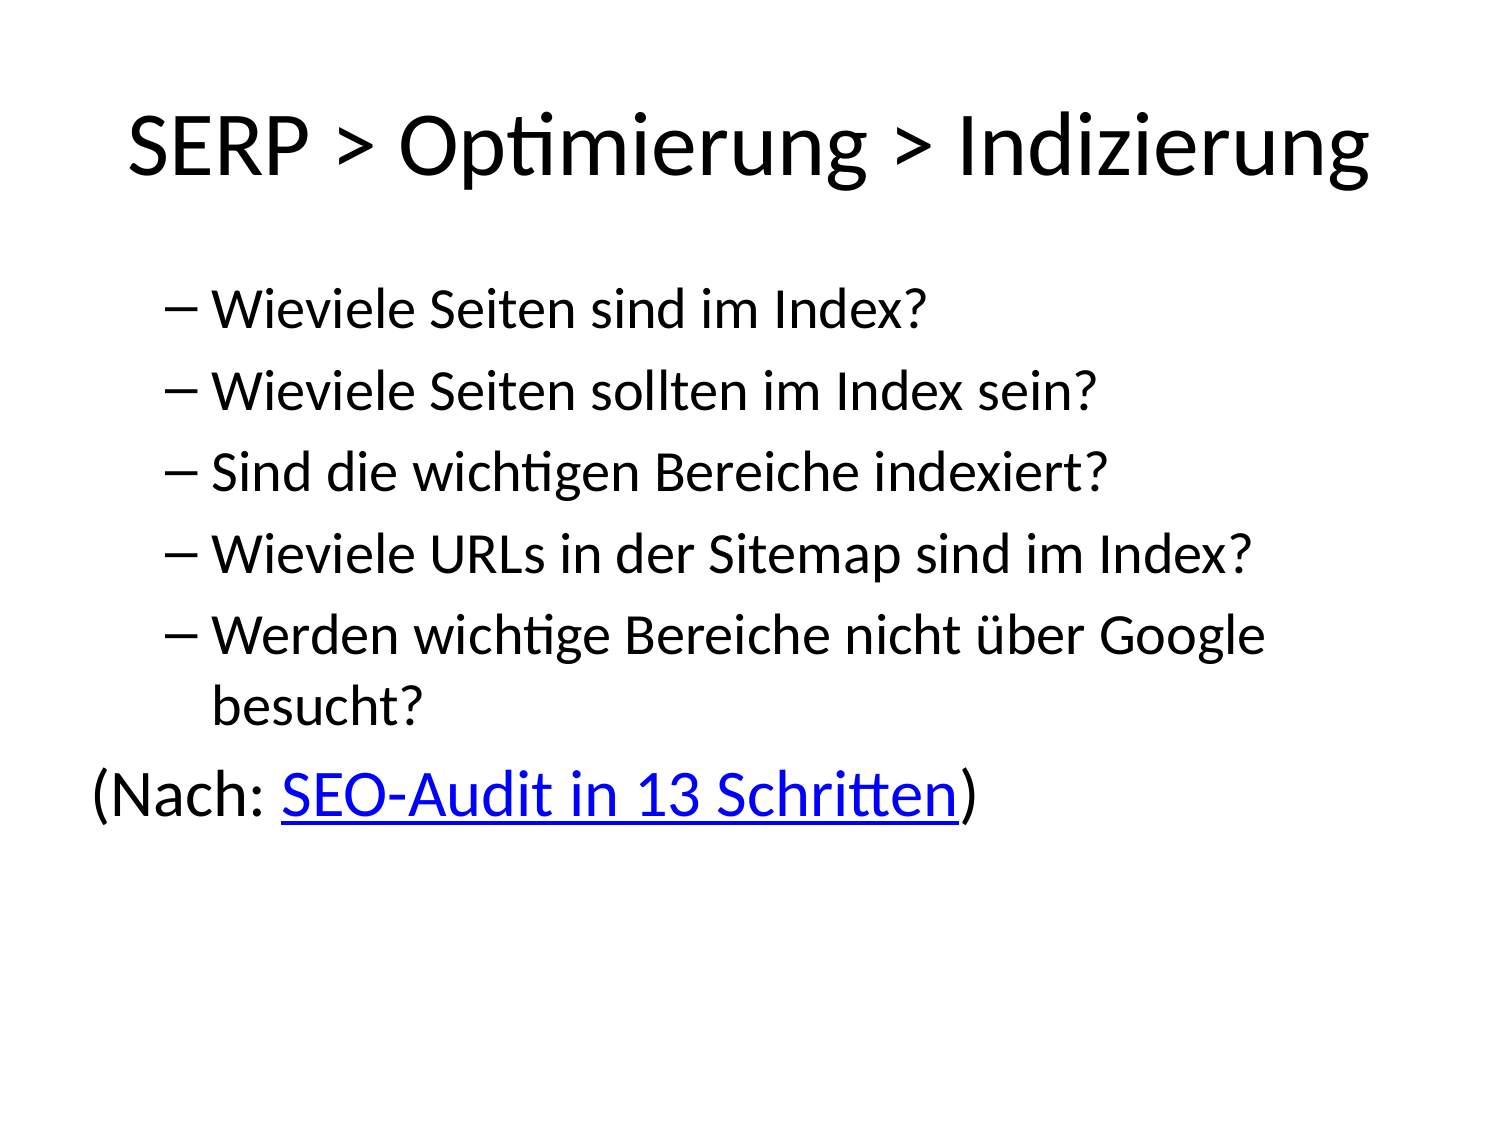

# SERP > Optimierung > Indizierung
Wieviele Seiten sind im Index?
Wieviele Seiten sollten im Index sein?
Sind die wichtigen Bereiche indexiert?
Wieviele URLs in der Sitemap sind im Index?
Werden wichtige Bereiche nicht über Google besucht?
(Nach: SEO-Audit in 13 Schritten)